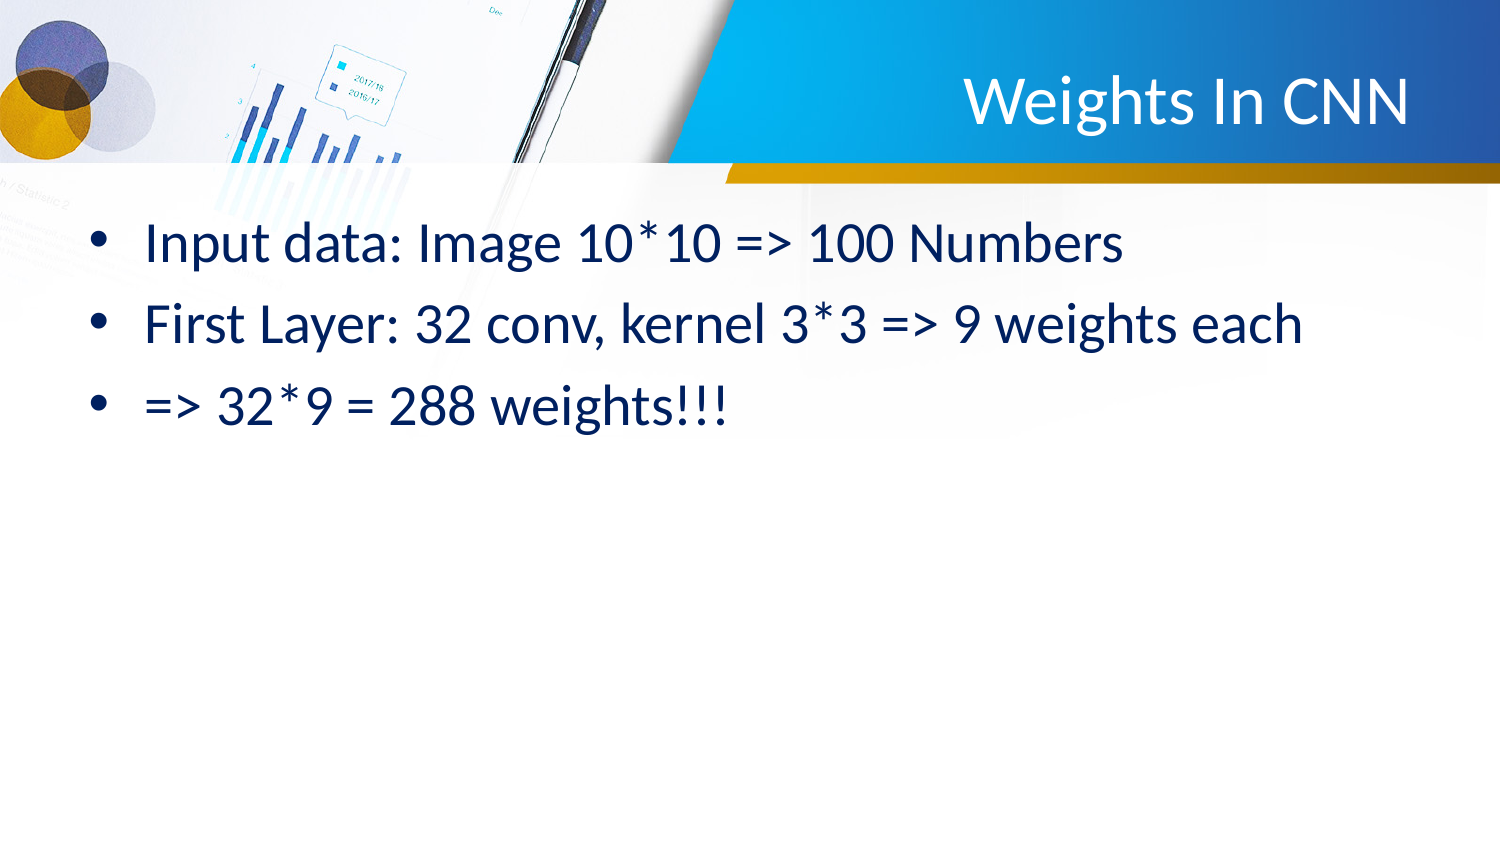

# Weights In CNN
Input data: Image 10*10 => 100 Numbers
First Layer: 32 conv, kernel 3*3 => 9 weights each
=> 32*9 = 288 weights!!!